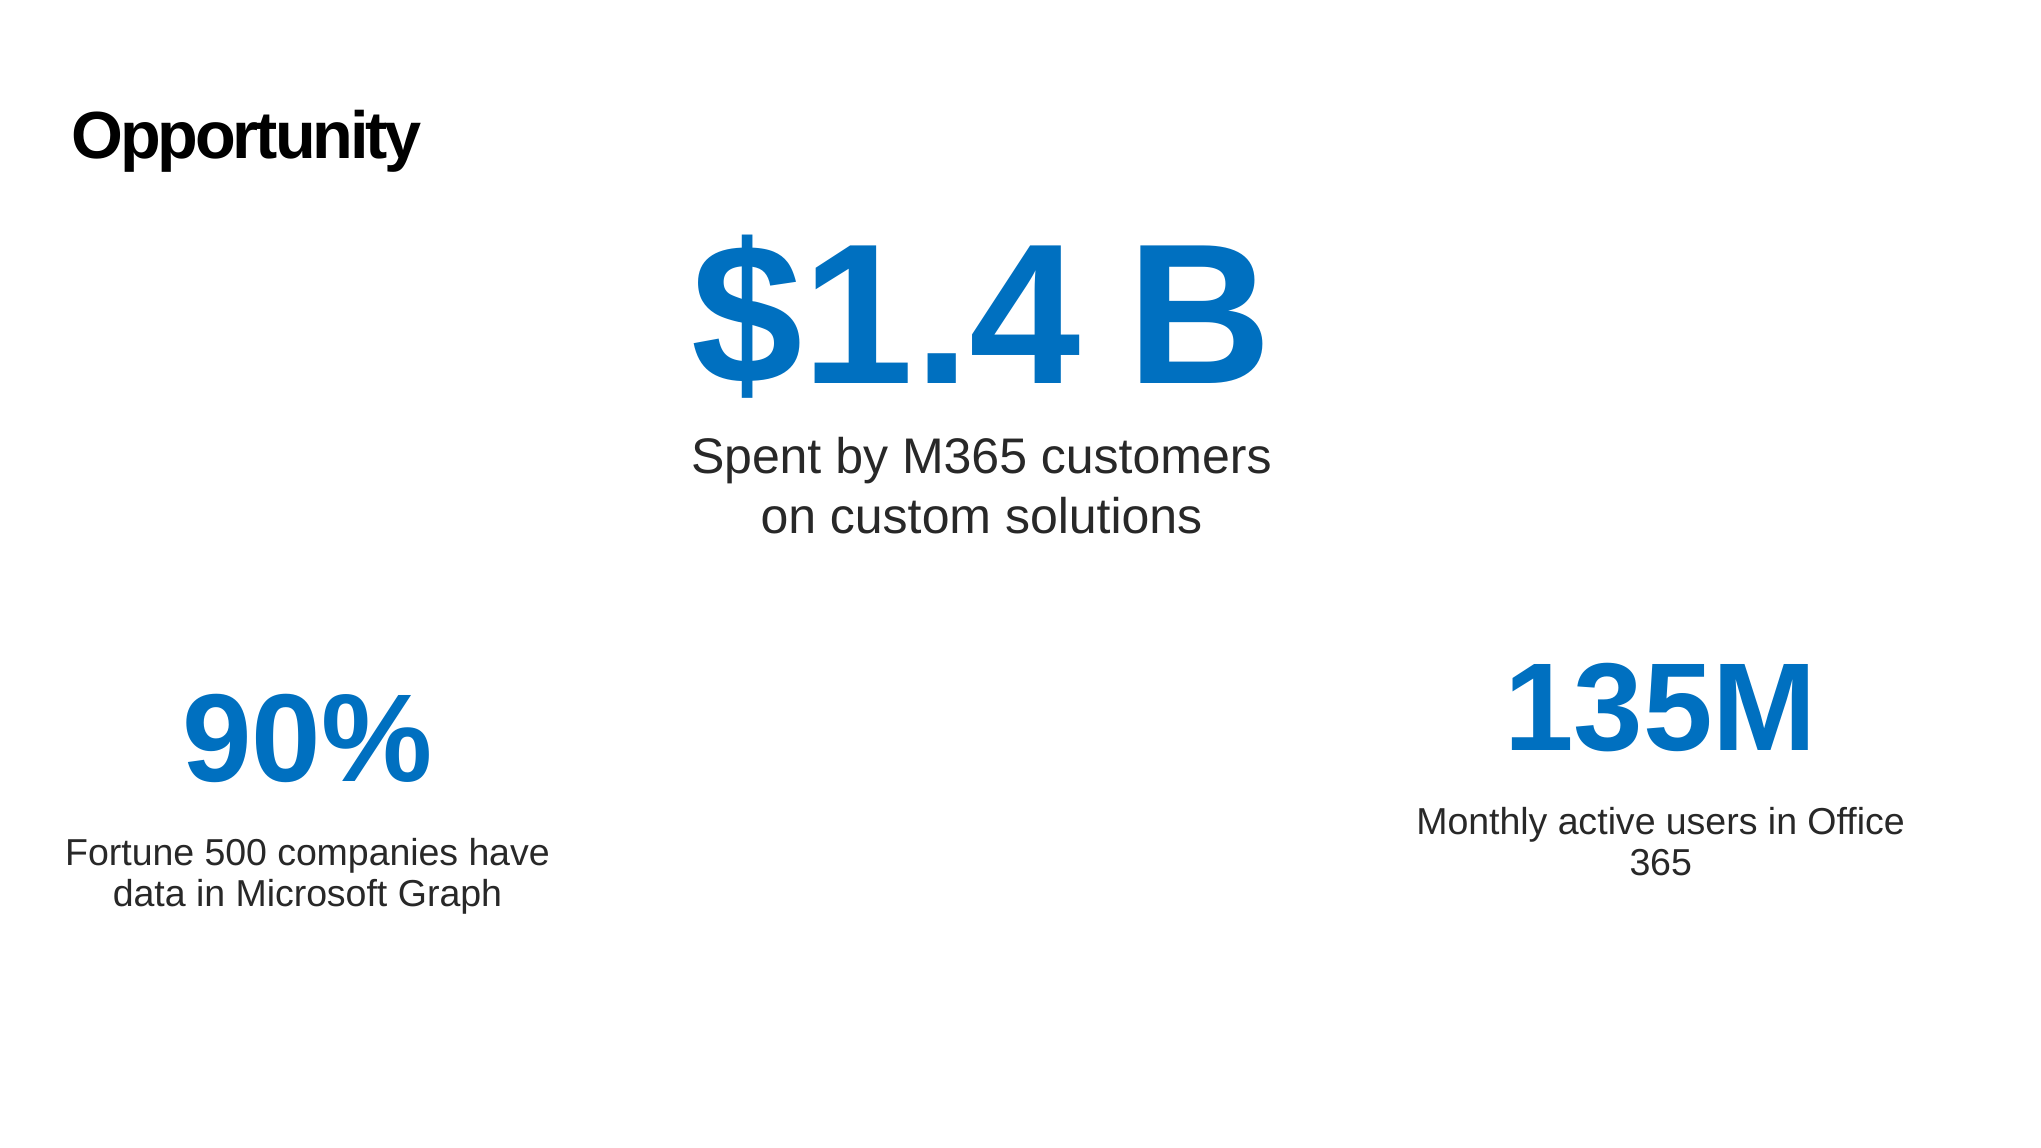

# Opportunity
$1.4 B
Spent by M365 customers on custom solutions
90%
Fortune 500 companies have data in Microsoft Graph
135M
Monthly active users in Office 365